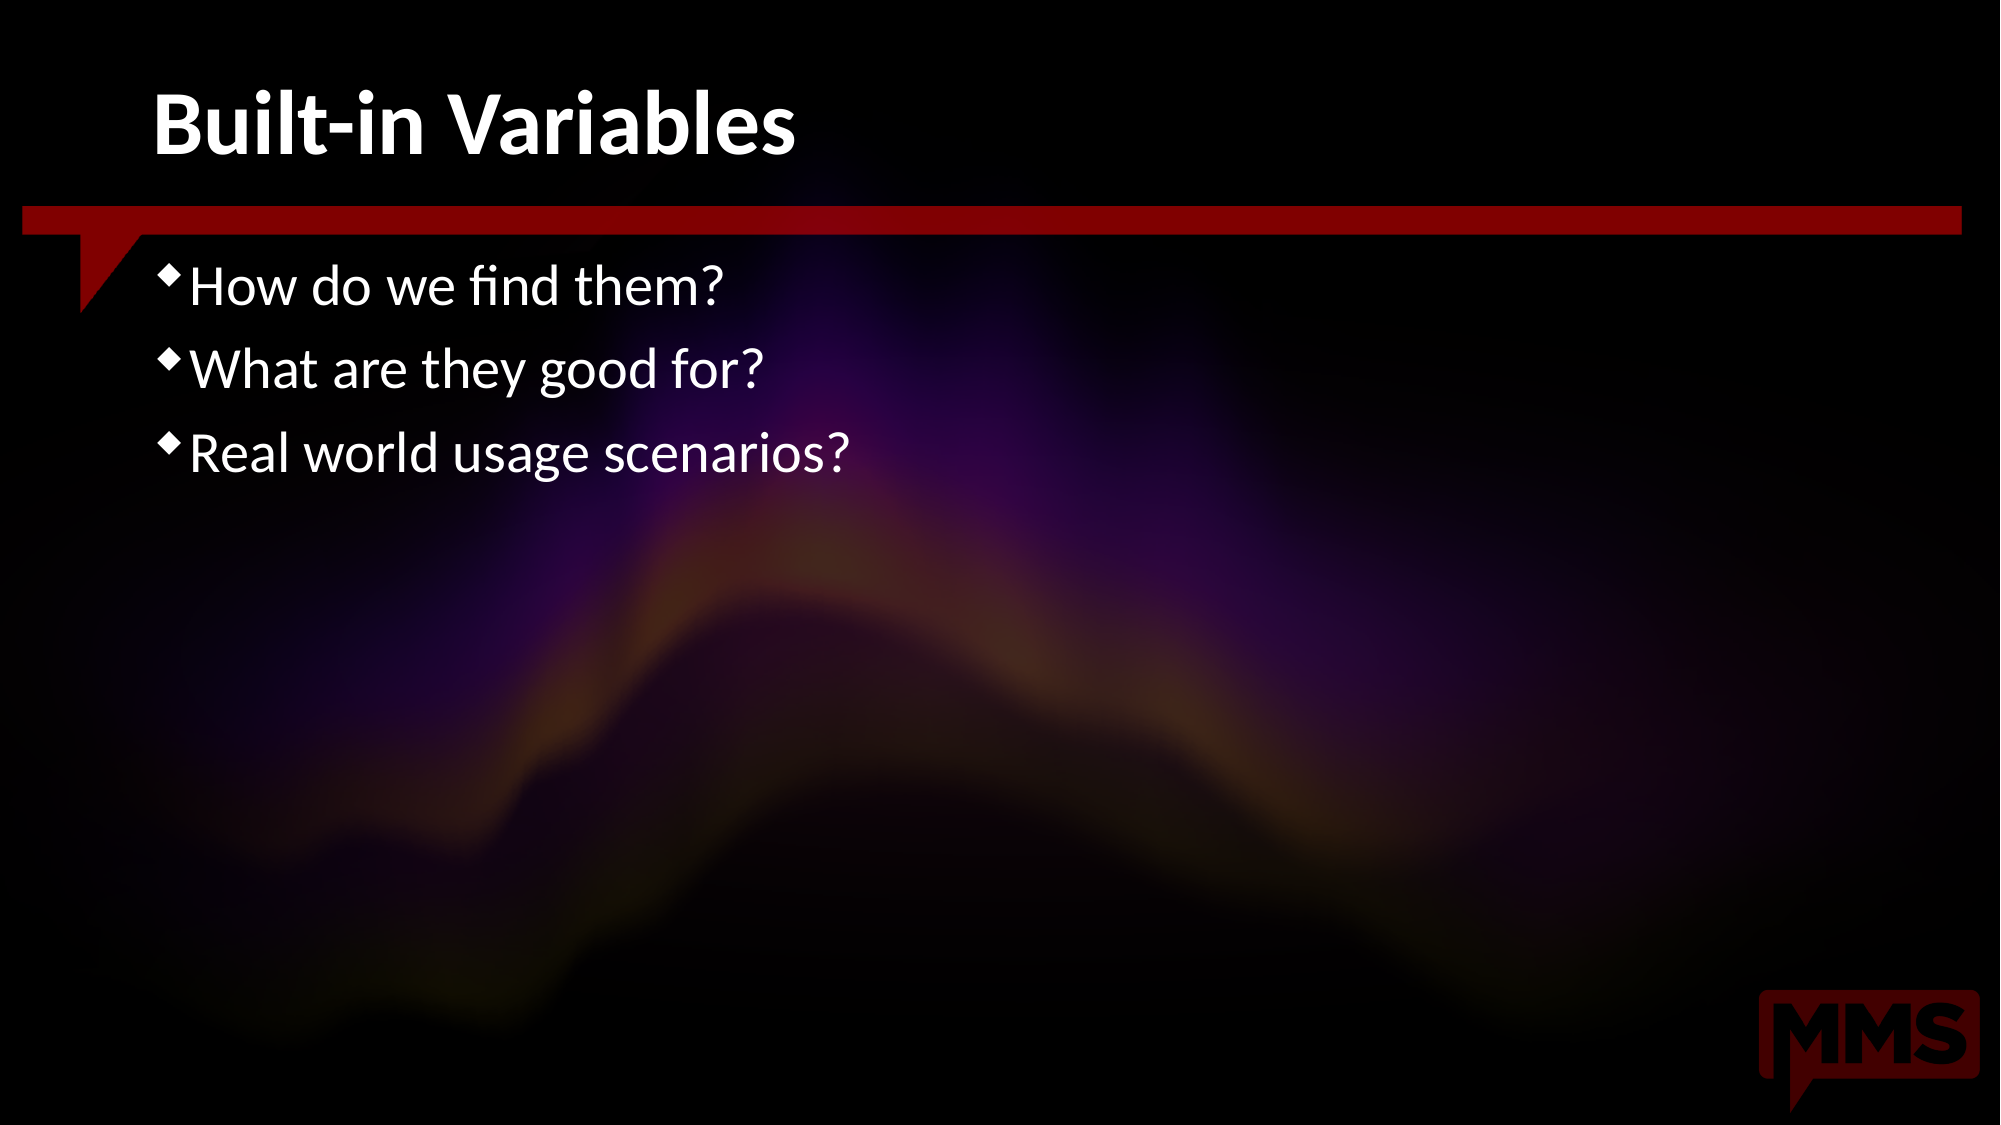

# Built-in Variables
How do we find them?
What are they good for?
Real world usage scenarios?